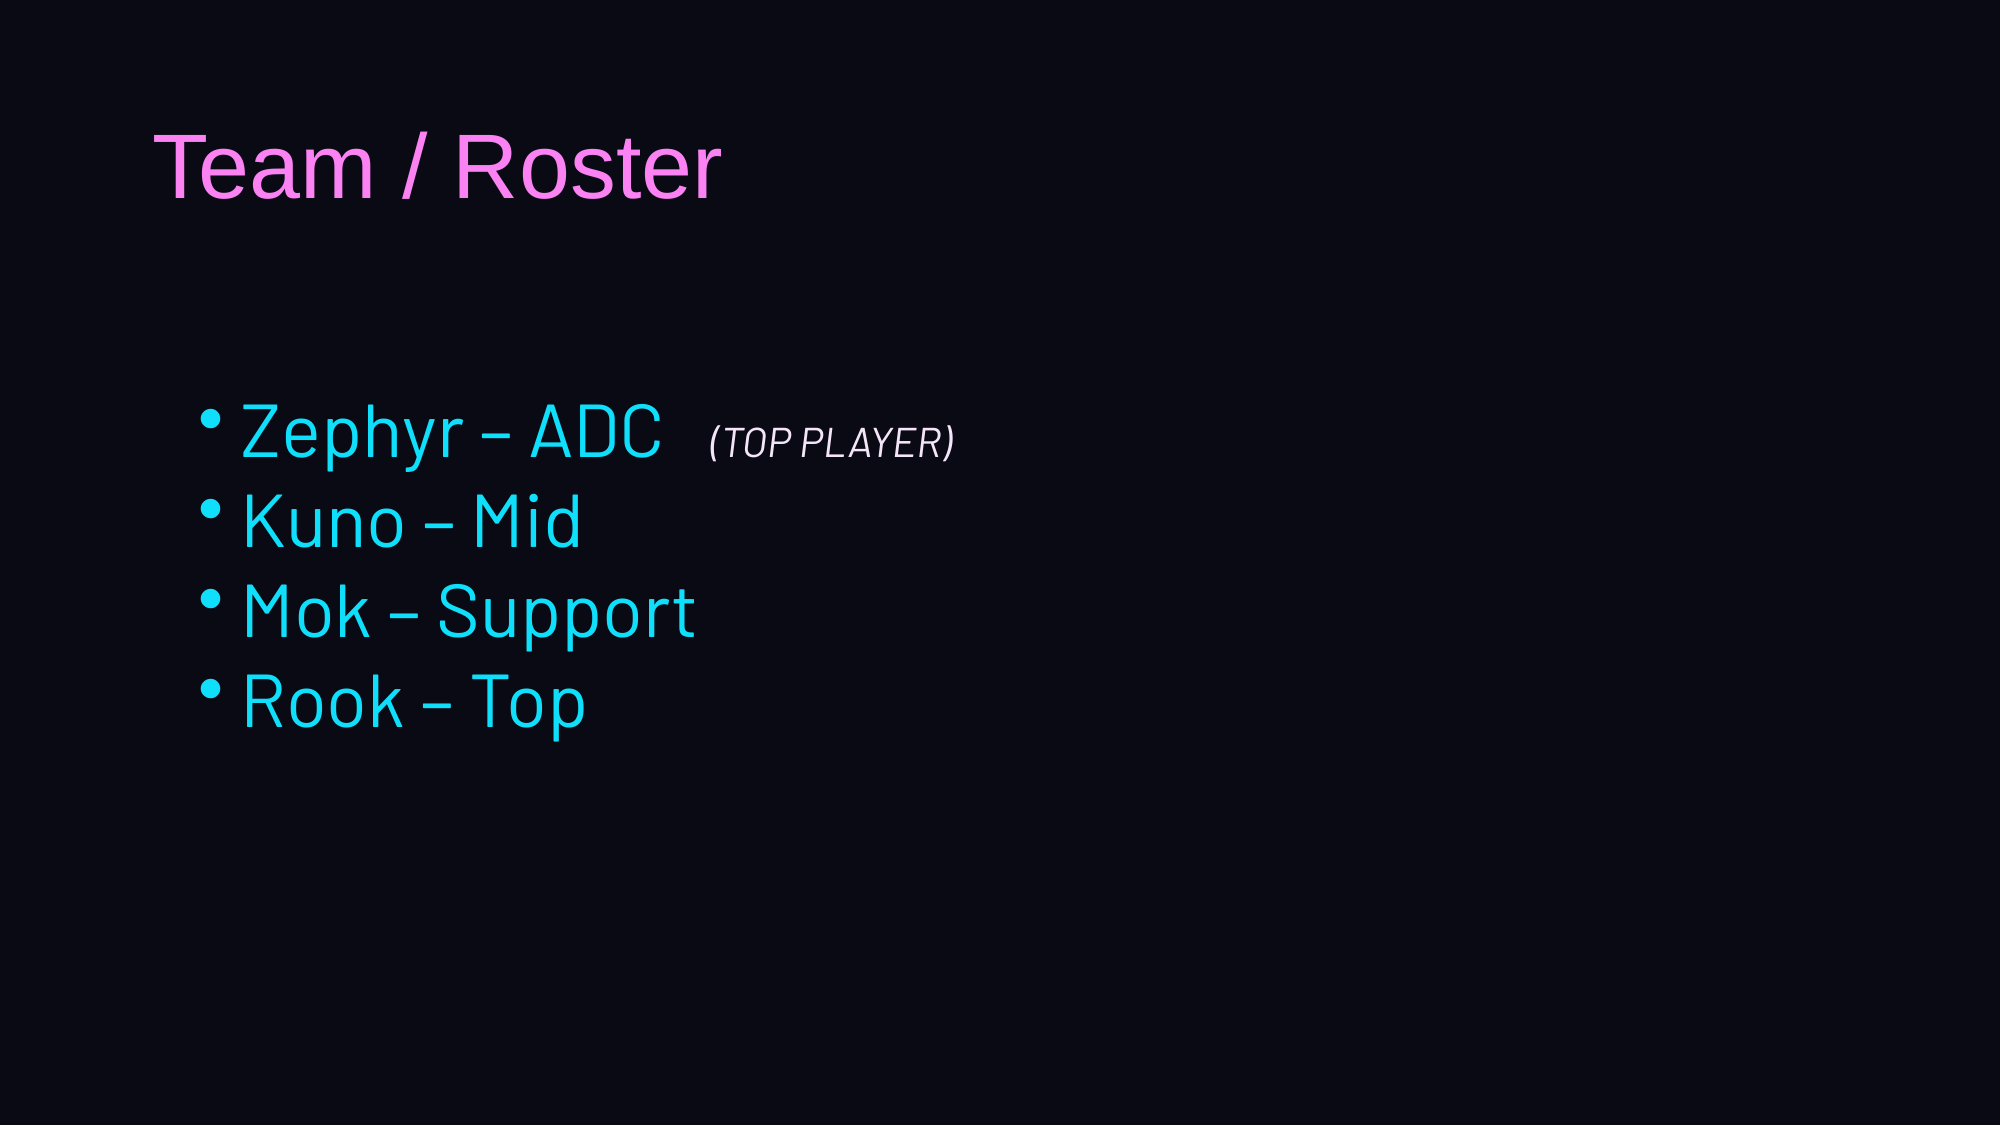

# Team / Roster
 Zephyr – ADC   (TOP PLAYER)
 Kuno – Mid
 Mok – Support
 Rook – Top